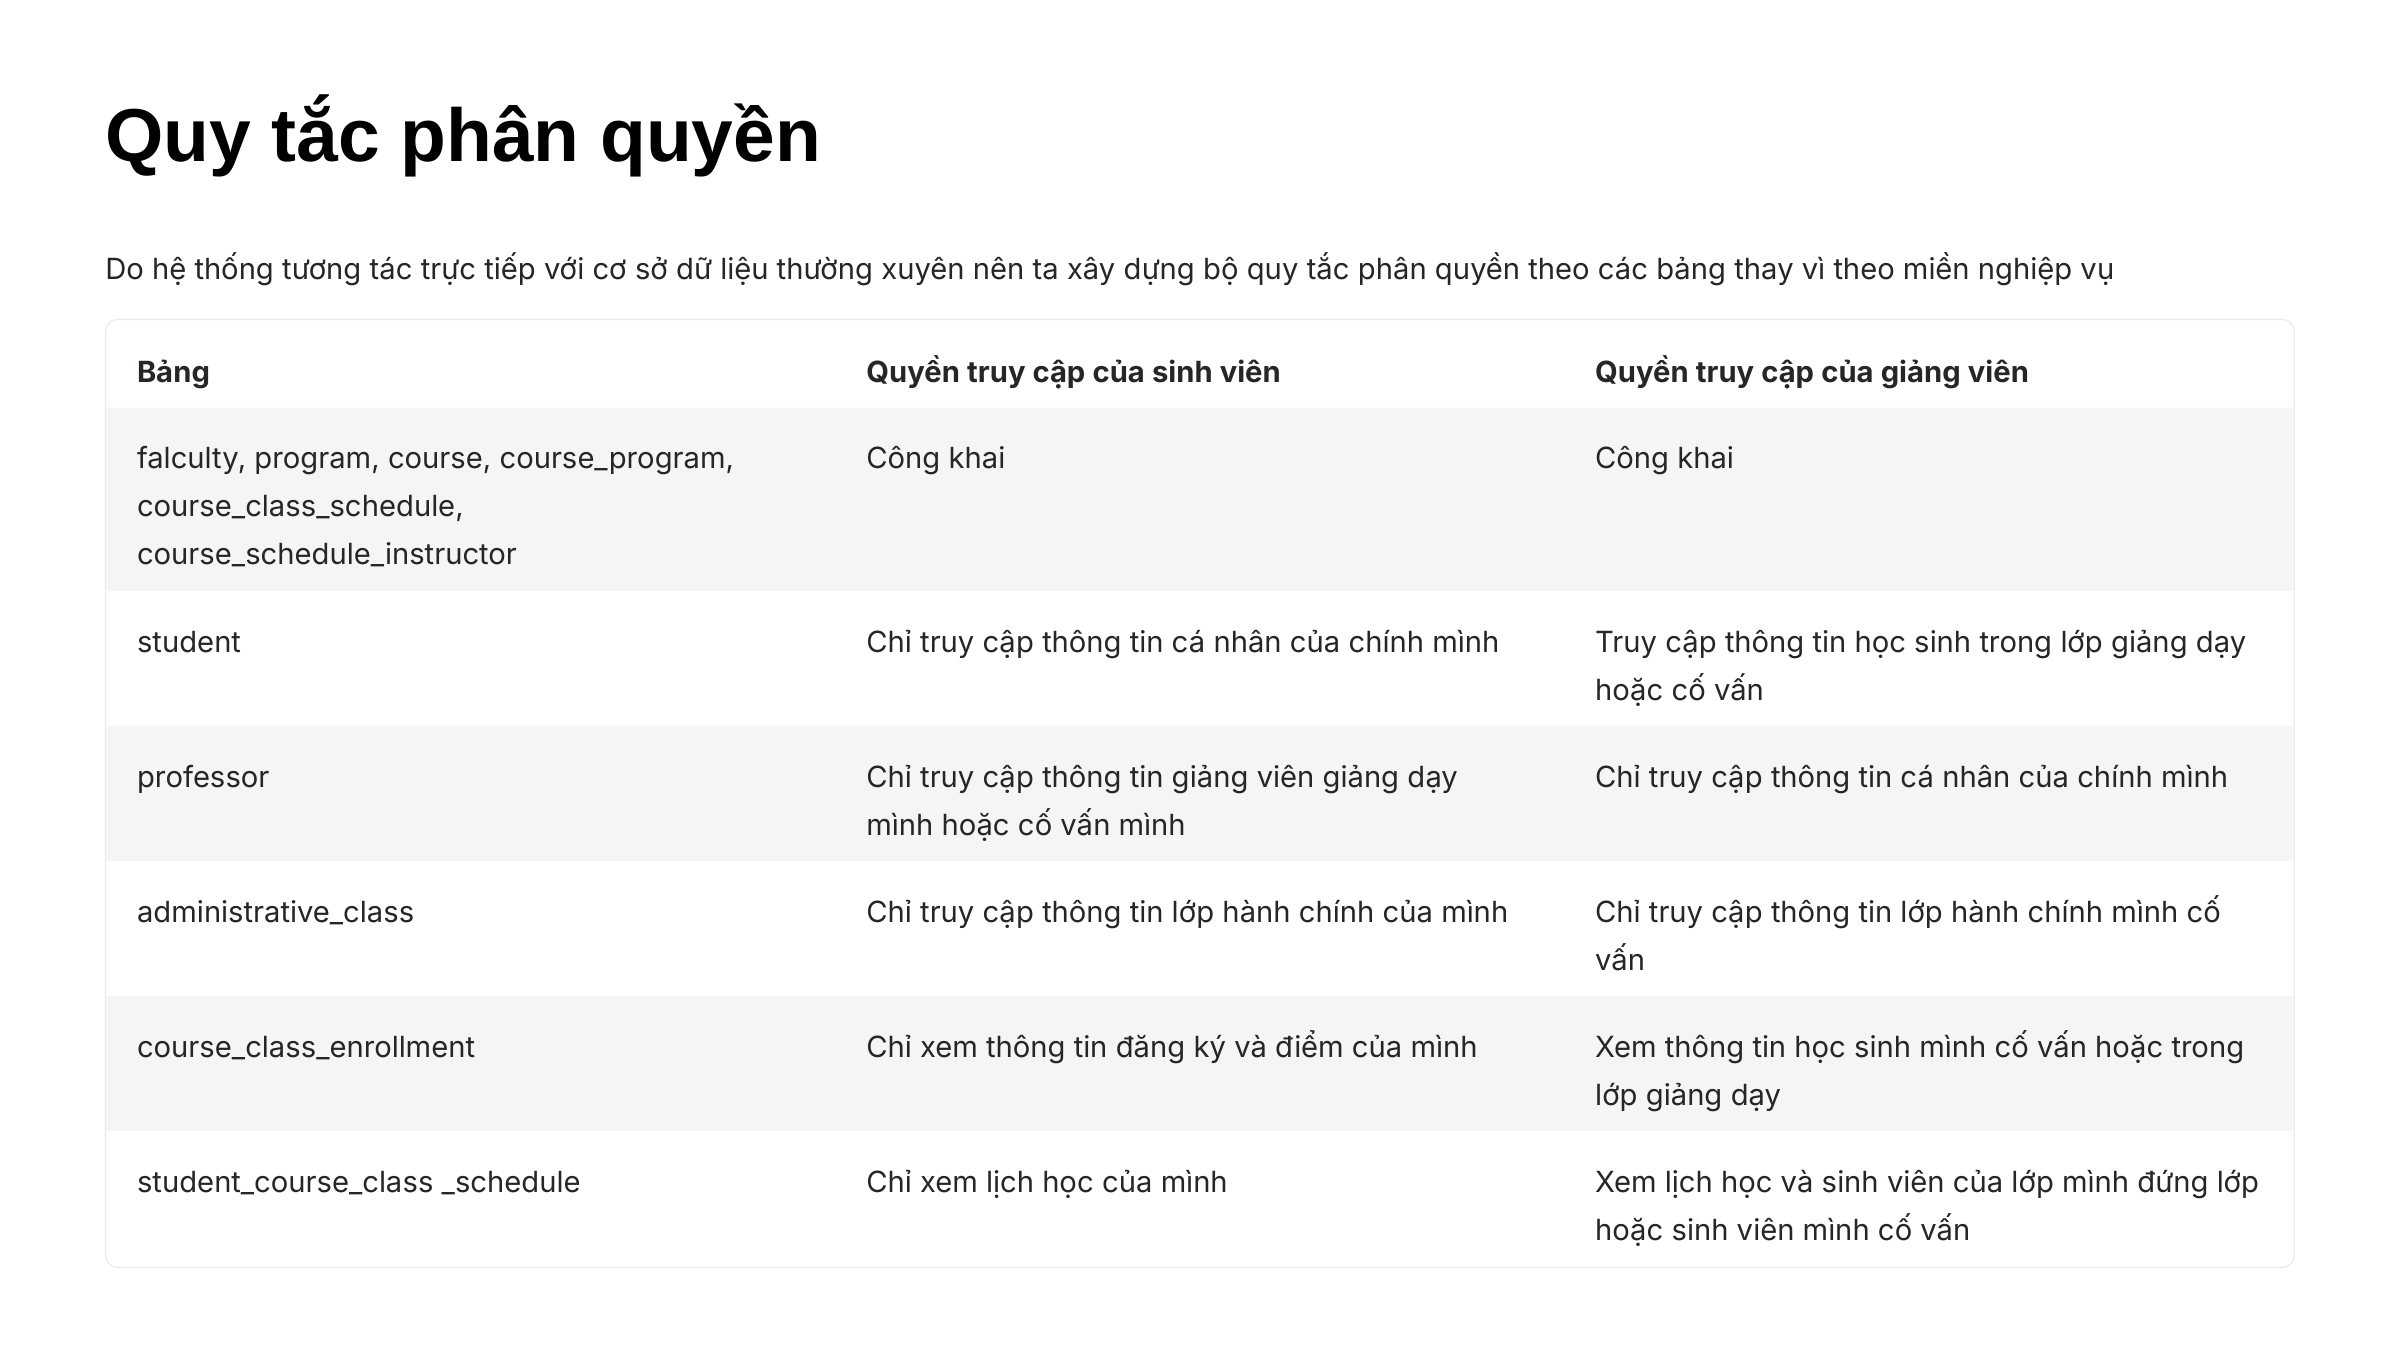

Quy tắc phân quyền
Do hệ thống tương tác trực tiếp với cơ sở dữ liệu thường xuyên nên ta xây dựng bộ quy tắc phân quyền theo các bảng thay vì theo miền nghiệp vụ

Bảng
Quyền truy cập của sinh viên
Quyền truy cập của giảng viên

falculty, program, course, course_program, course_class_schedule, course_schedule_instructor
Công khai
Công khai

student
Chỉ truy cập thông tin cá nhân của chính mình
Truy cập thông tin học sinh trong lớp giảng dạy hoặc cố vấn

professor
Chỉ truy cập thông tin giảng viên giảng dạy mình hoặc cố vấn mình
Chỉ truy cập thông tin cá nhân của chính mình

administrative_class
Chỉ truy cập thông tin lớp hành chính của mình
Chỉ truy cập thông tin lớp hành chính mình cố vấn

course_class_enrollment
Chỉ xem thông tin đăng ký và điểm của mình
Xem thông tin học sinh mình cố vấn hoặc trong lớp giảng dạy

student_course_class _schedule
Chỉ xem lịch học của mình
Xem lịch học và sinh viên của lớp mình đứng lớp hoặc sinh viên mình cố vấn